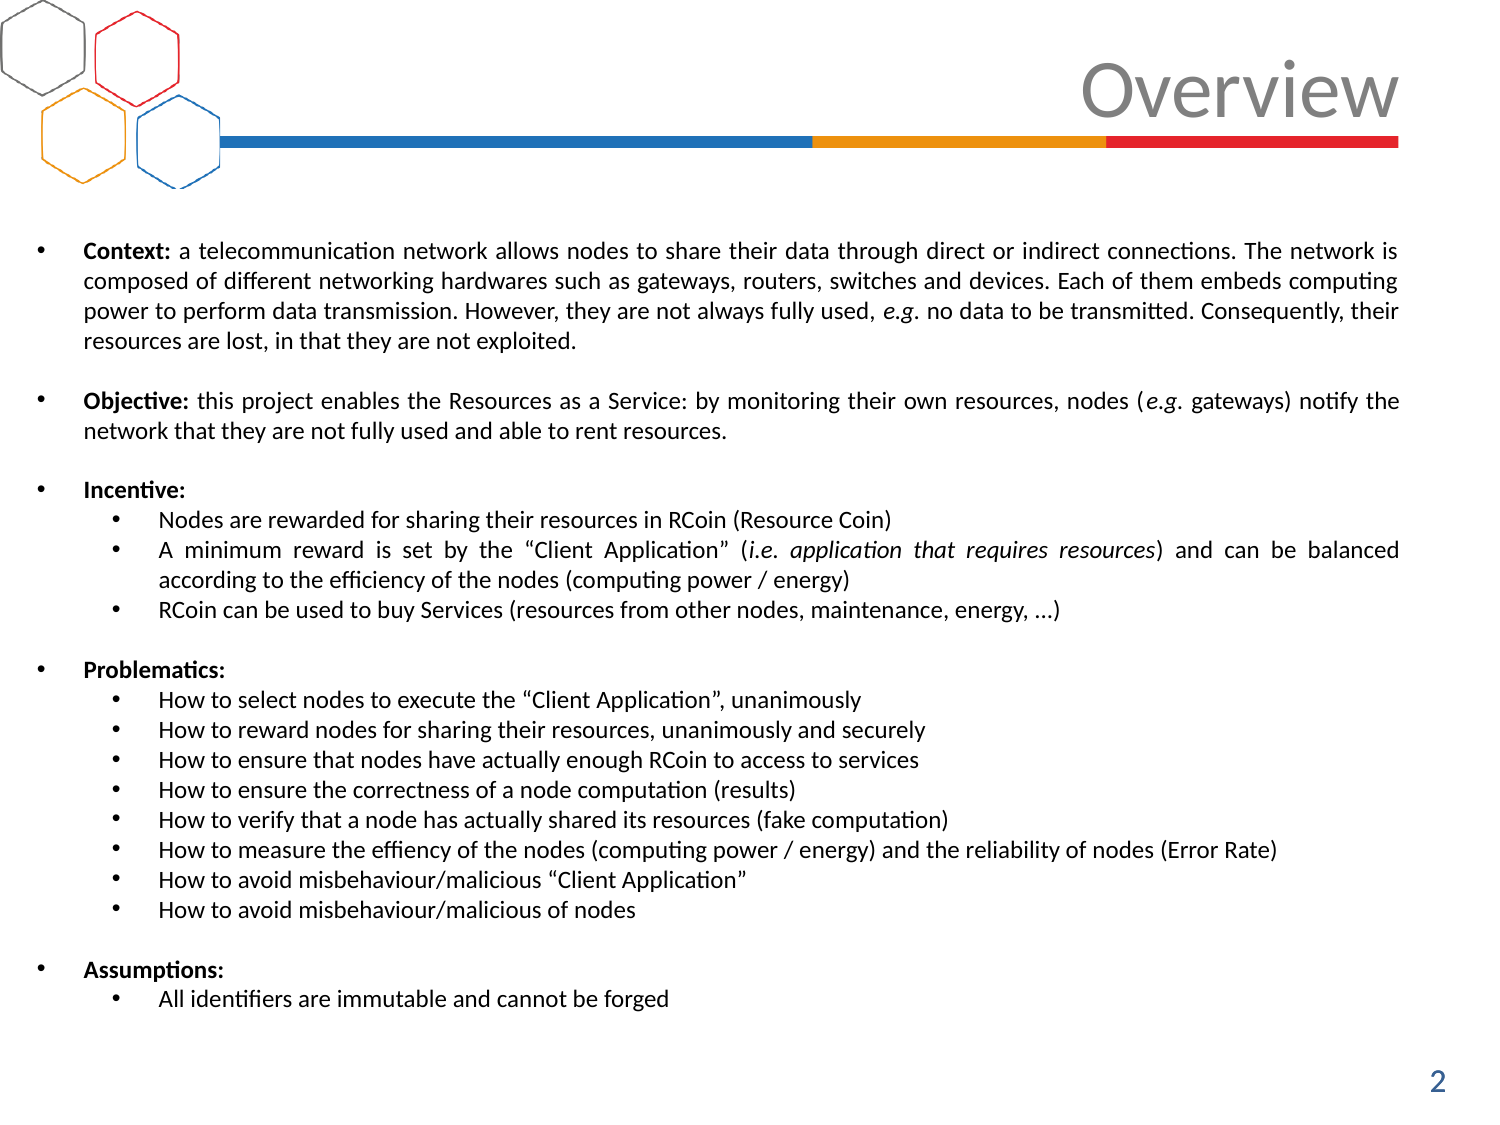

# Overview
Context: a telecommunication network allows nodes to share their data through direct or indirect connections. The network is composed of different networking hardwares such as gateways, routers, switches and devices. Each of them embeds computing power to perform data transmission. However, they are not always fully used, e.g. no data to be transmitted. Consequently, their resources are lost, in that they are not exploited.

Objective: this project enables the Resources as a Service: by monitoring their own resources, nodes (e.g. gateways) notify the network that they are not fully used and able to rent resources.

Incentive:
Nodes are rewarded for sharing their resources in RCoin (Resource Coin)
A minimum reward is set by the “Client Application” (i.e. application that requires resources) and can be balanced according to the efficiency of the nodes (computing power / energy)
RCoin can be used to buy Services (resources from other nodes, maintenance, energy, ...)

Problematics:
How to select nodes to execute the “Client Application”, unanimously
How to reward nodes for sharing their resources, unanimously and securely
How to ensure that nodes have actually enough RCoin to access to services
How to ensure the correctness of a node computation (results)
How to verify that a node has actually shared its resources (fake computation)
How to measure the effiency of the nodes (computing power / energy) and the reliability of nodes (Error Rate)
How to avoid misbehaviour/malicious “Client Application”
How to avoid misbehaviour/malicious of nodes

Assumptions:
All identifiers are immutable and cannot be forged